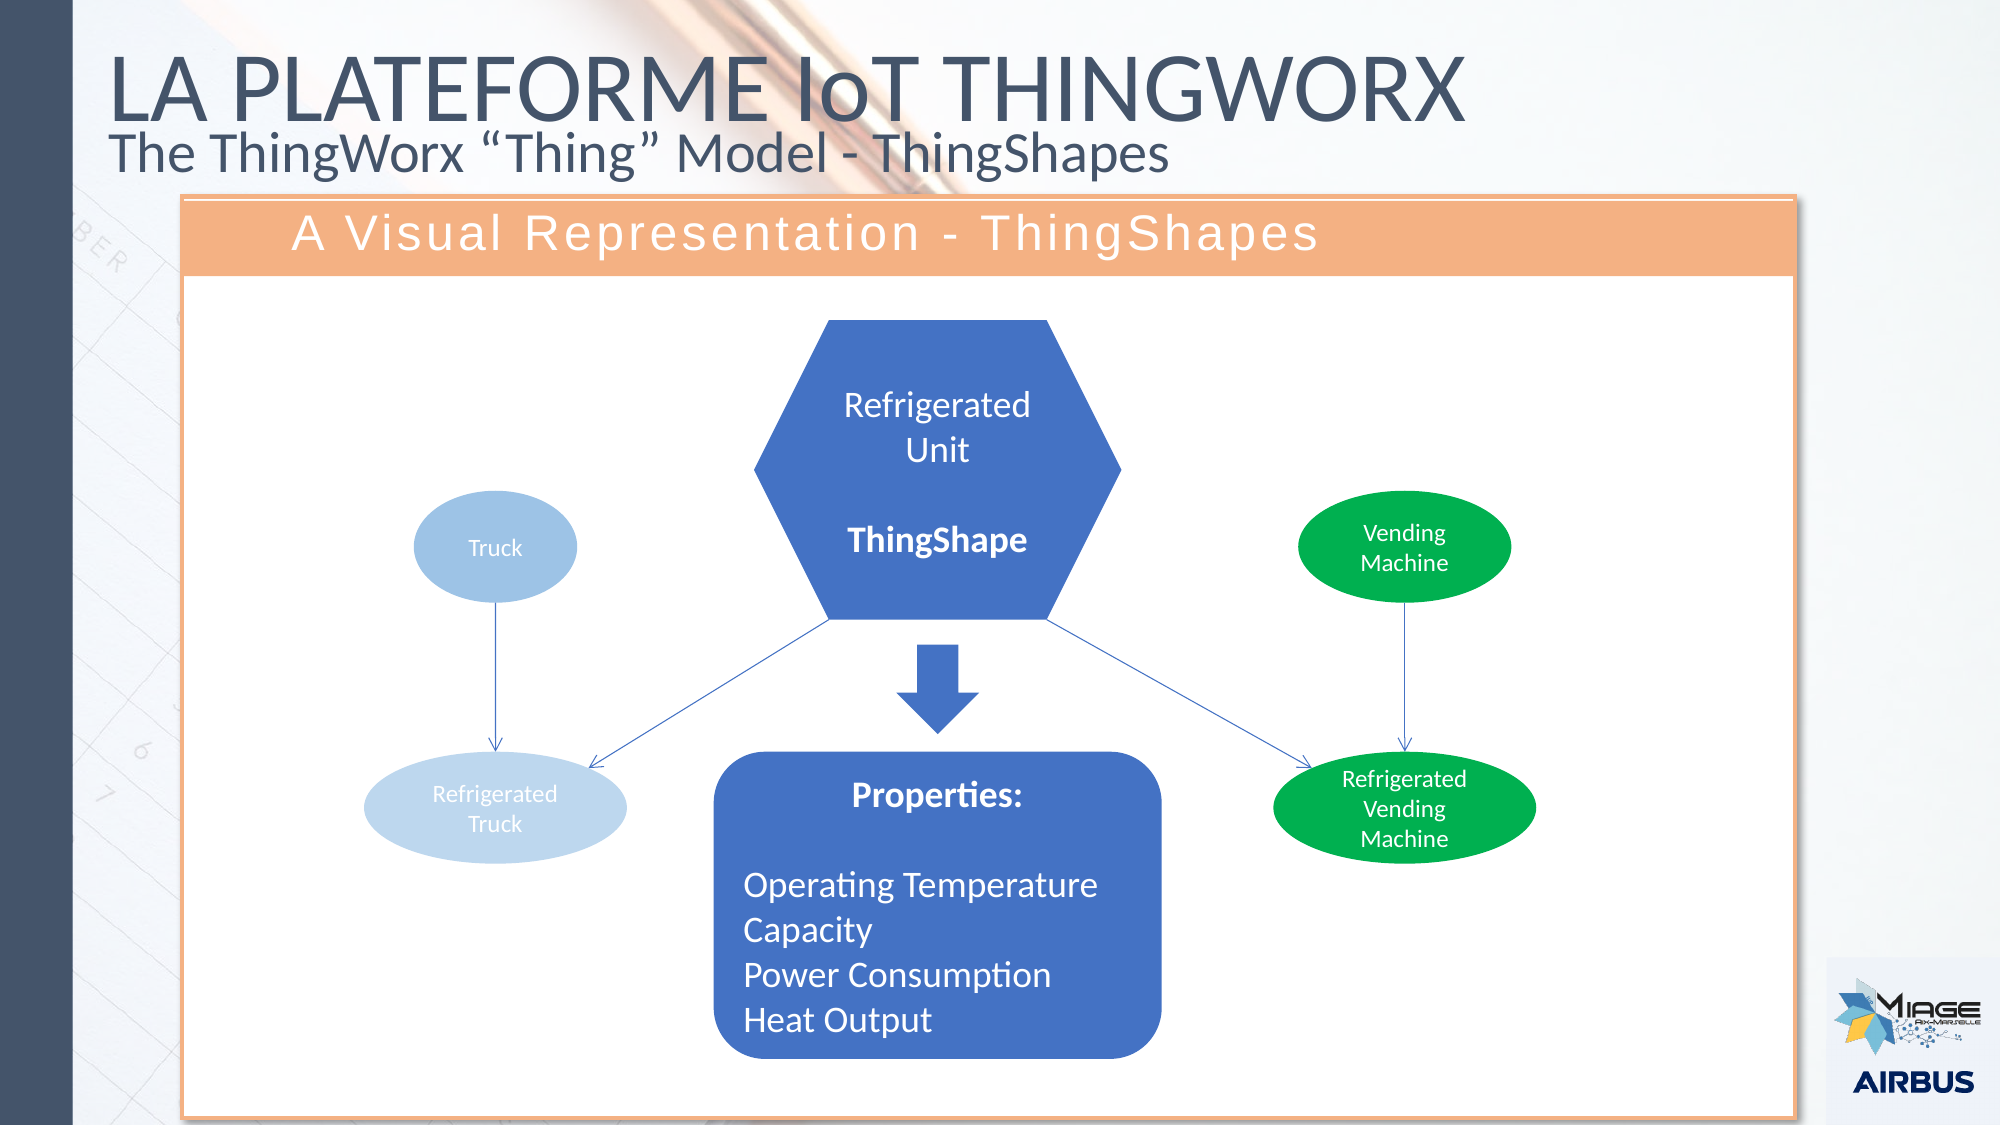

LA PLATEFORME IoT THINGWORX
The ThingWorx “Thing” Model - ThingShapes
A Visual Representation - ThingShapes

Refrigerated Unit

ThingShape
Truck
Vending Machine

Refrigerated
Truck
Properties:

Operating Temperature
Capacity
Power Consumption
Heat Output
Refrigerated
Vending Machine